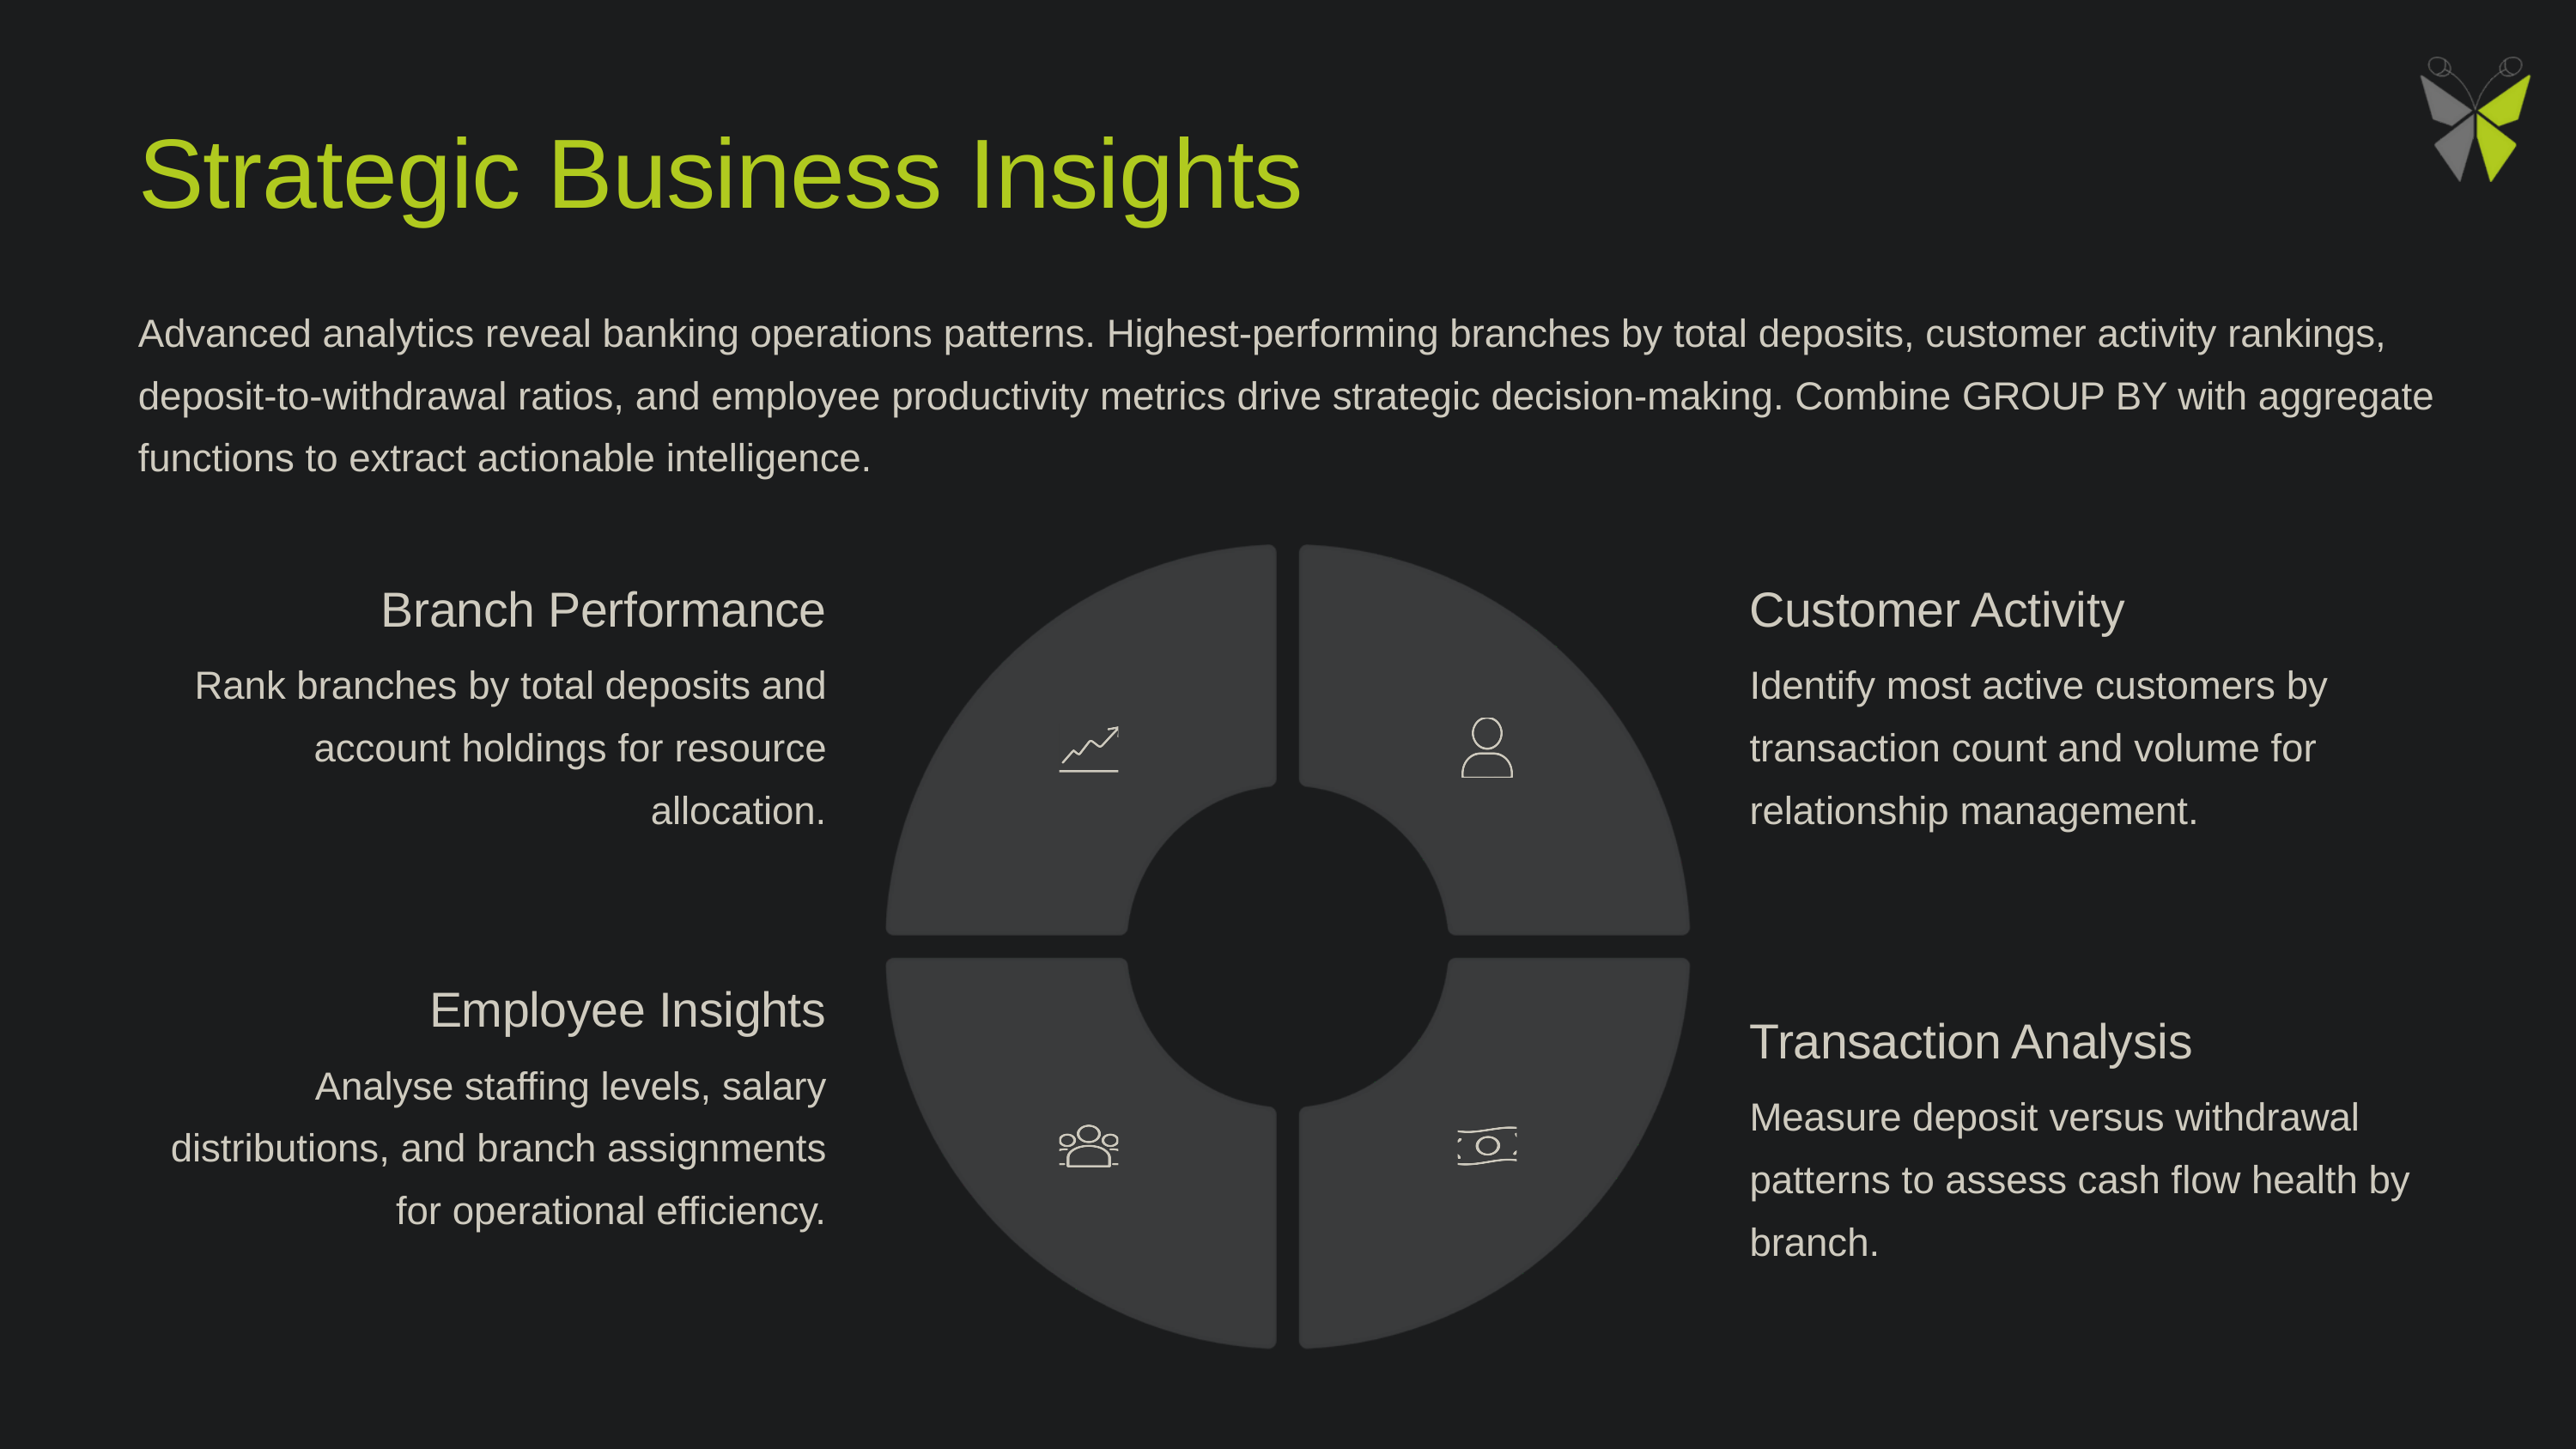

Strategic Business Insights
Advanced analytics reveal banking operations patterns. Highest-performing branches by total deposits, customer activity rankings, deposit-to-withdrawal ratios, and employee productivity metrics drive strategic decision-making. Combine GROUP BY with aggregate functions to extract actionable intelligence.

Branch Performance
Customer Activity
Rank branches by total deposits and account holdings for resource allocation.
Identify most active customers by transaction count and volume for relationship management.

Employee Insights
Transaction Analysis
Analyse staffing levels, salary distributions, and branch assignments for operational efficiency.
Measure deposit versus withdrawal patterns to assess cash flow health by branch.